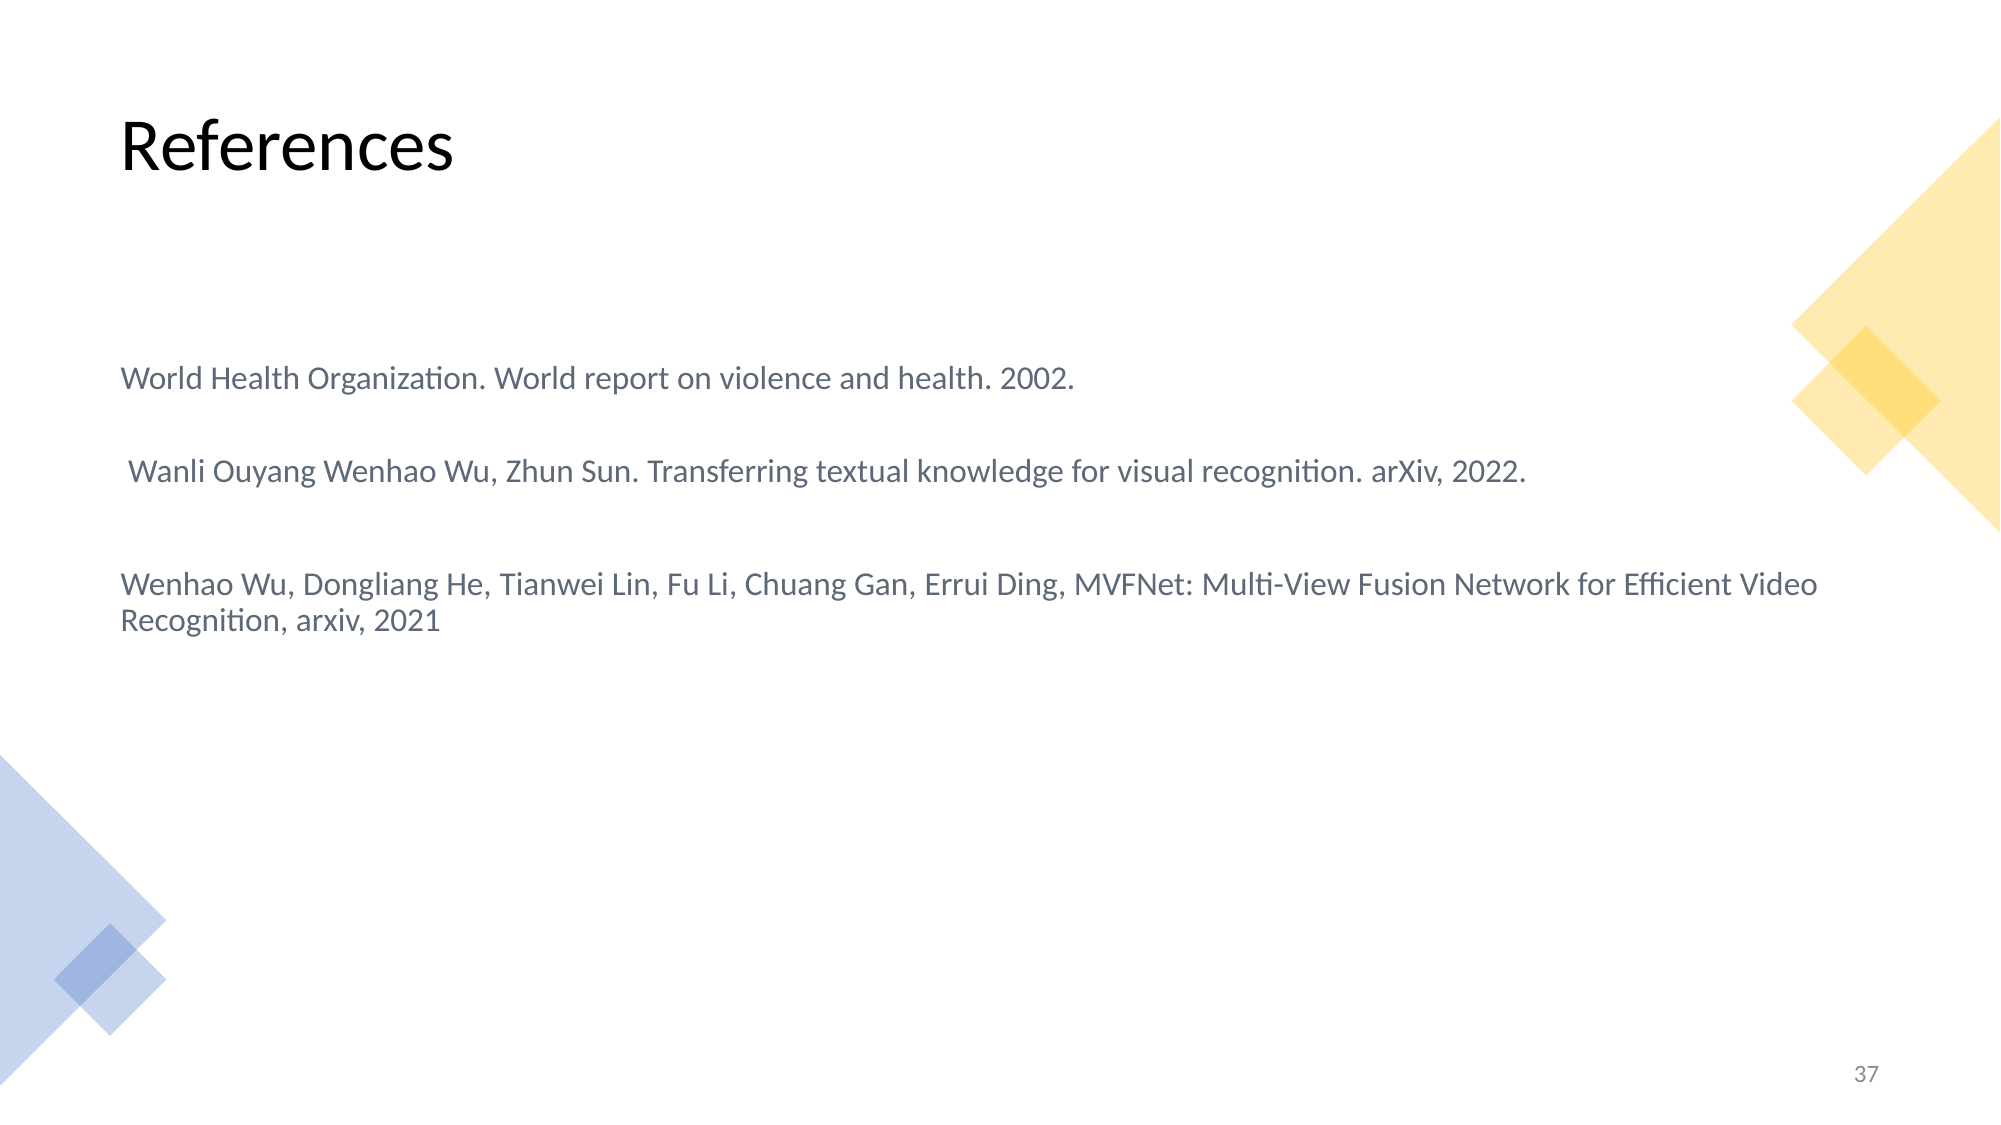

# References

World Health Organization. World report on violence and health. 2002.
 Wanli Ouyang Wenhao Wu, Zhun Sun. Transferring textual knowledge for visual recognition. arXiv, 2022.

Wenhao Wu, Dongliang He, Tianwei Lin, Fu Li, Chuang Gan, Errui Ding, MVFNet: Multi-View Fusion Network for Efficient Video Recognition, arxiv, 2021

37